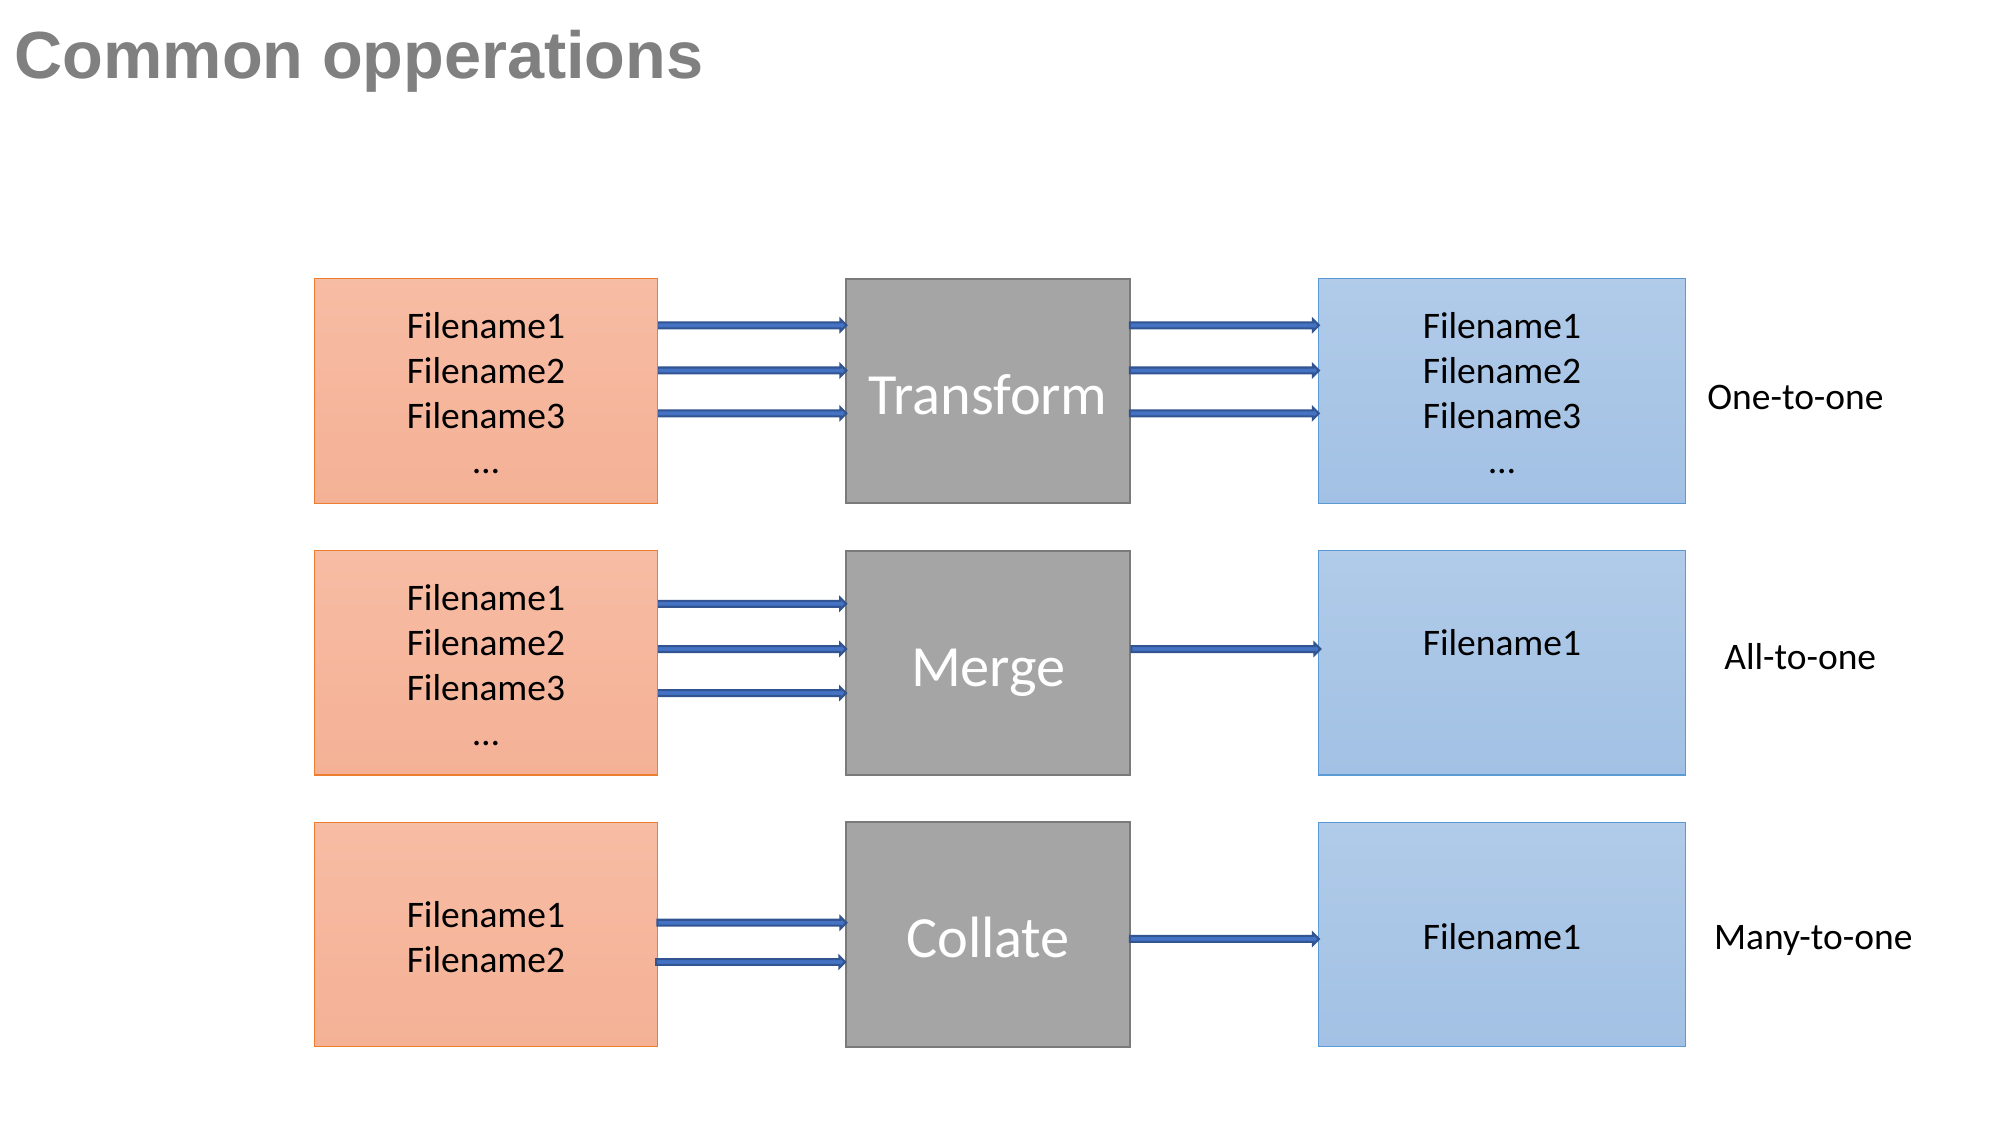

Common opperations
Filename1
Filename2
Filename3
…
Transform

Filename1
Filename2
Filename3
…

One-to-one

Filename1
Filename2
Filename3
…
Merge
Filename1

All-to-one

Filename1
Filename2
Collate
Filename1
Many-to-one